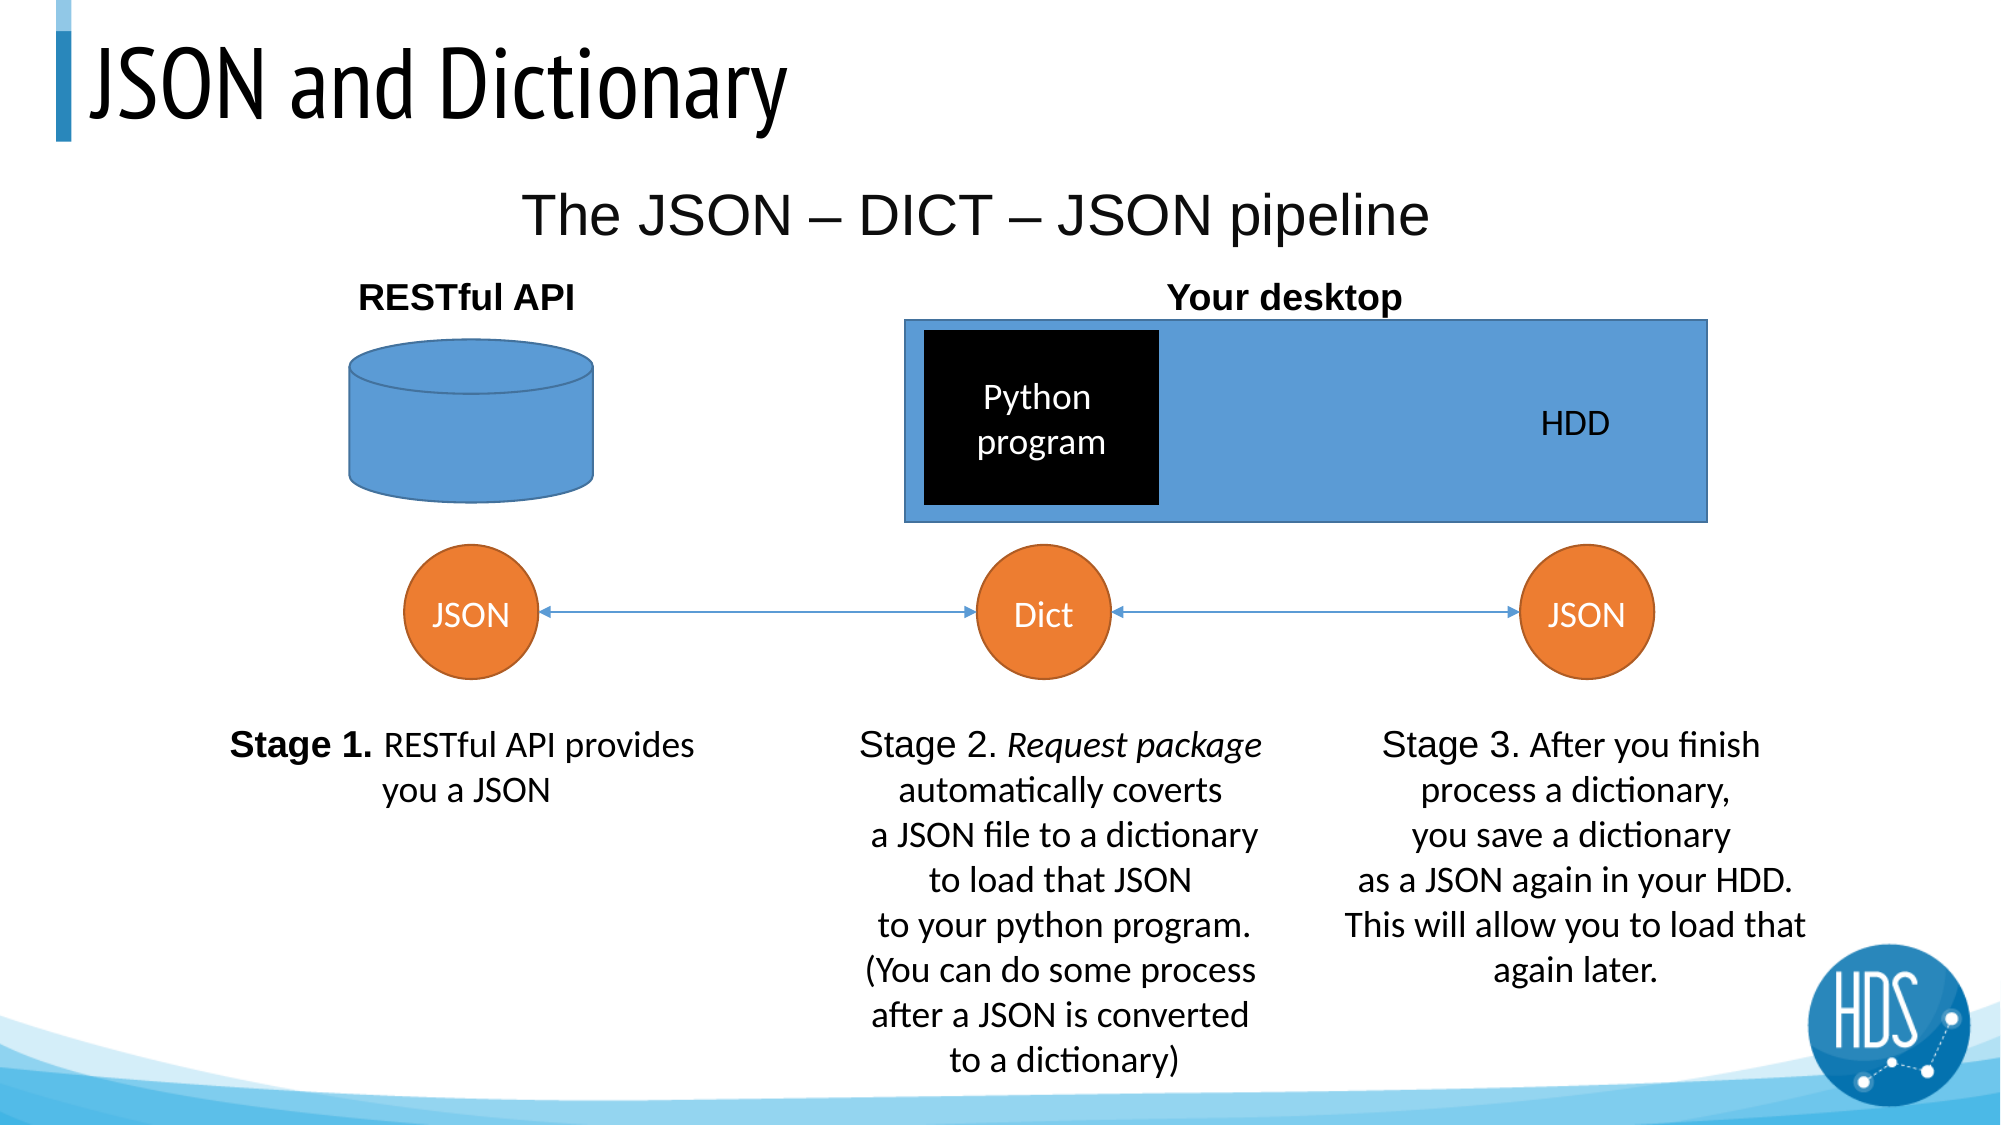

# JSON and Dictionary
The JSON – DICT – JSON pipeline
RESTful API
Your desktop

Python
program
HDD
JSON
Dict
JSON
Stage 1. RESTful API provides
you a JSON
Stage 2. Request package
automatically coverts
a JSON file to a dictionary
to load that JSON
to your python program.
(You can do some process
after a JSON is converted
to a dictionary)
Stage 3. After you finish
process a dictionary,
you save a dictionary
as a JSON again in your HDD.
This will allow you to load that
again later.